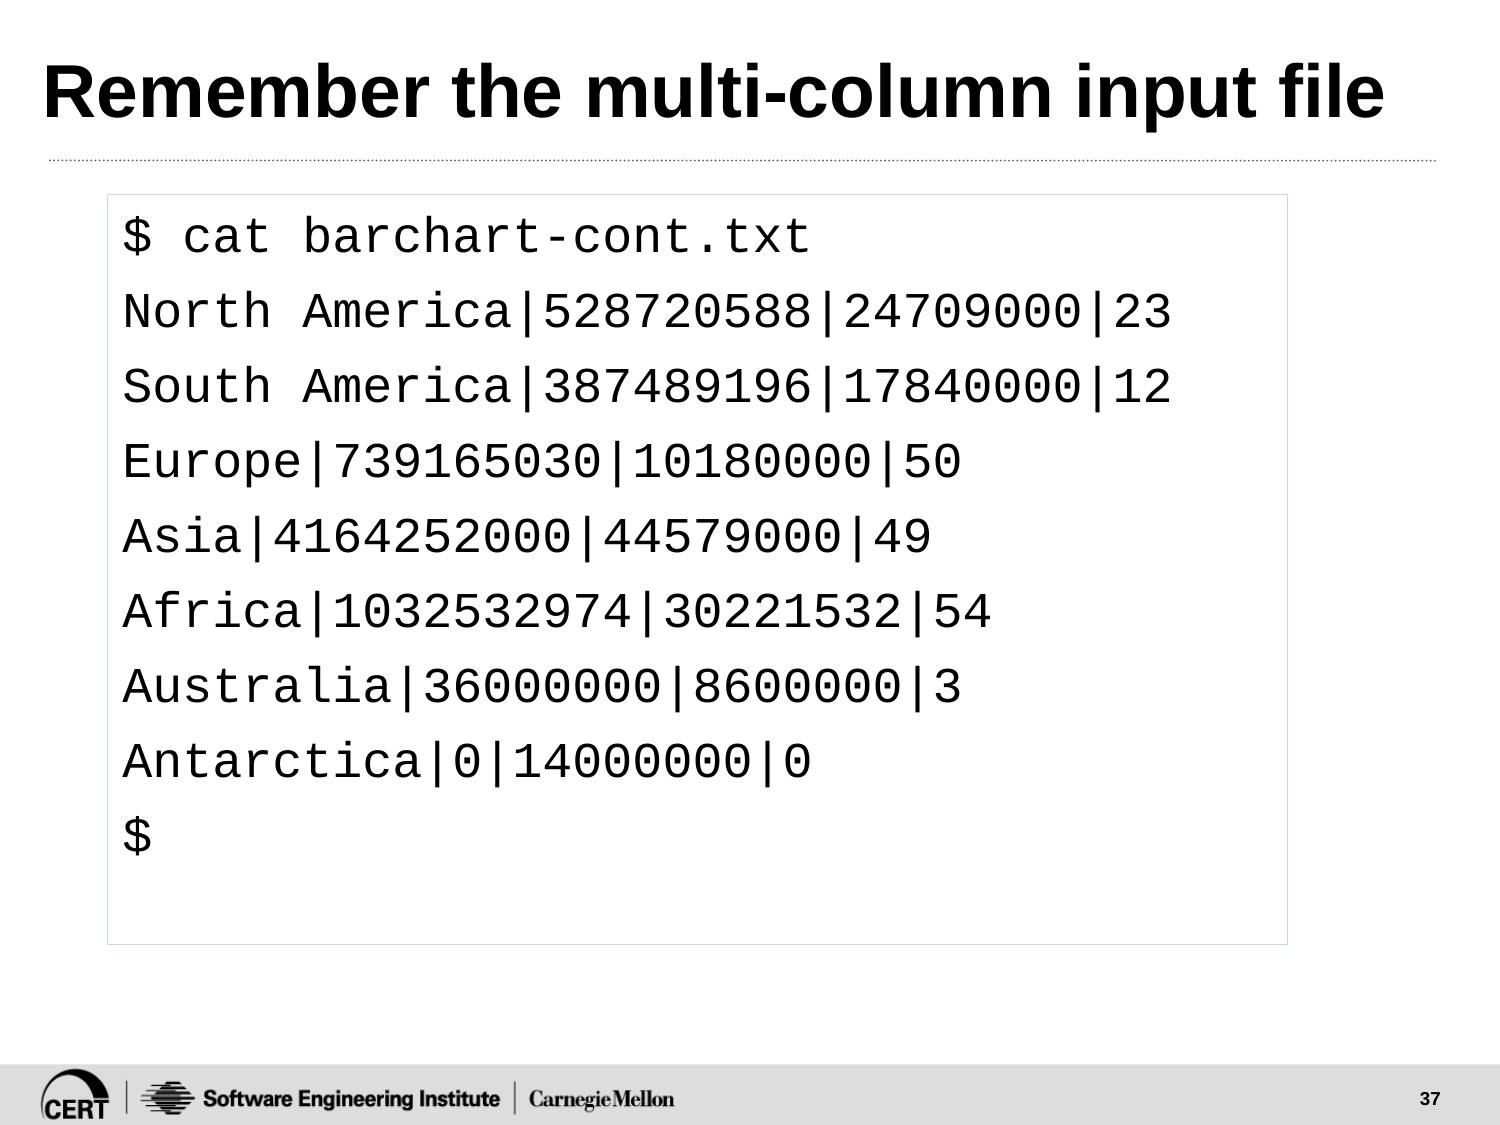

# Remember the multi-column input file
$ cat barchart-cont.txt
North America|528720588|24709000|23
South America|387489196|17840000|12
Europe|739165030|10180000|50
Asia|4164252000|44579000|49
Africa|1032532974|30221532|54
Australia|36000000|8600000|3
Antarctica|0|14000000|0
$